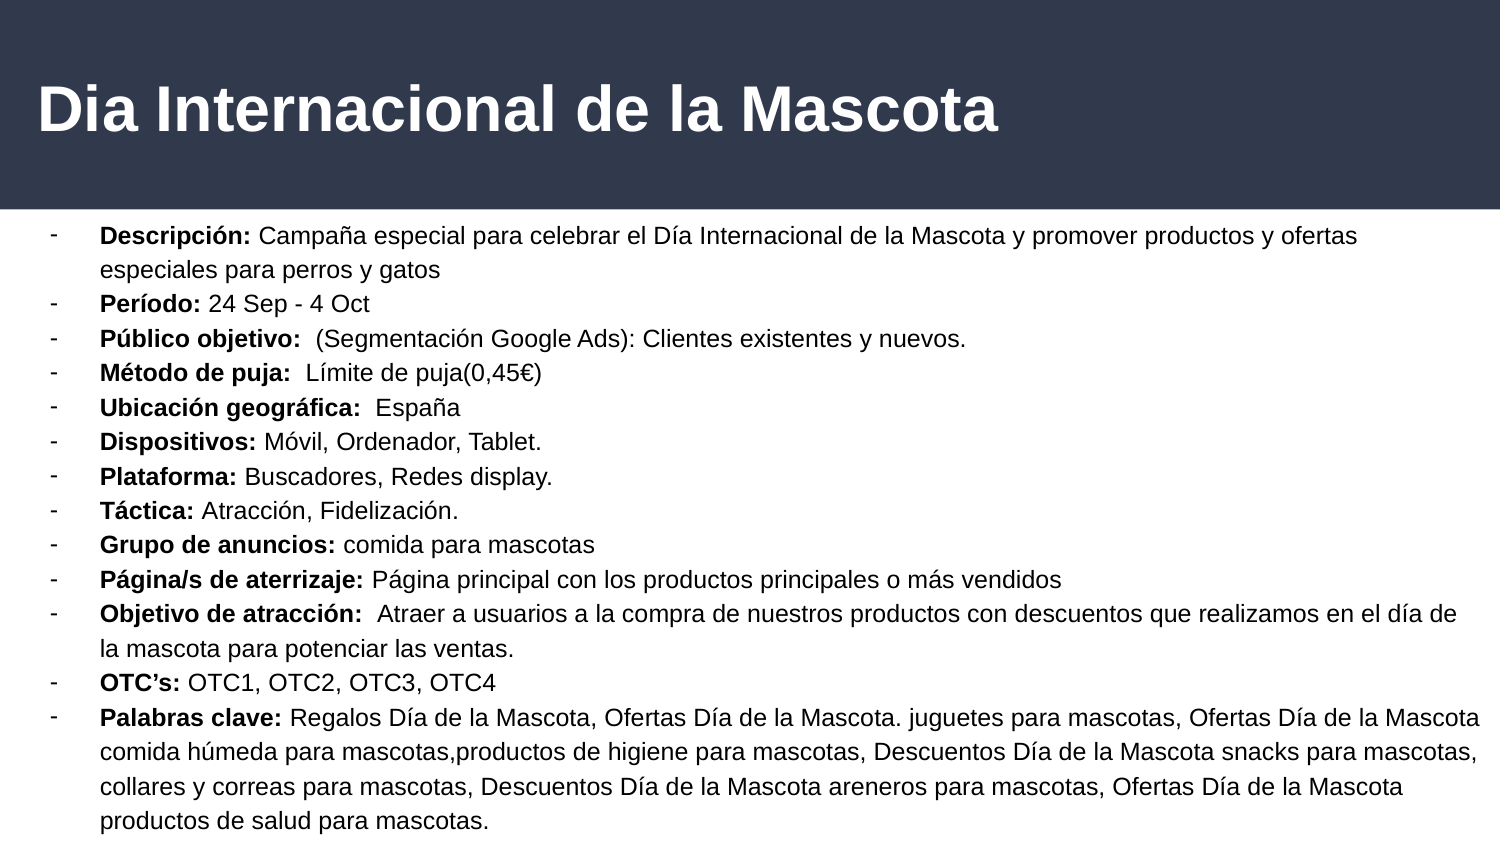

# Dia Internacional de la Mascota
Descripción: Campaña especial para celebrar el Día Internacional de la Mascota y promover productos y ofertas especiales para perros y gatos
Período: 24 Sep - 4 Oct
Público objetivo:  (Segmentación Google Ads): Clientes existentes y nuevos.
Método de puja:  Límite de puja(0,45€)
Ubicación geográfica:  España
Dispositivos: Móvil, Ordenador, Tablet.
Plataforma: Buscadores, Redes display.
Táctica: Atracción, Fidelización.
Grupo de anuncios: comida para mascotas
Página/s de aterrizaje: Página principal con los productos principales o más vendidos
Objetivo de atracción:  Atraer a usuarios a la compra de nuestros productos con descuentos que realizamos en el día de la mascota para potenciar las ventas.
OTC’s: OTC1, OTC2, OTC3, OTC4
Palabras clave: Regalos Día de la Mascota, Ofertas Día de la Mascota. juguetes para mascotas, Ofertas Día de la Mascota comida húmeda para mascotas,productos de higiene para mascotas, Descuentos Día de la Mascota snacks para mascotas, collares y correas para mascotas, Descuentos Día de la Mascota areneros para mascotas, Ofertas Día de la Mascota productos de salud para mascotas.
Presupuesto CPC necesario: